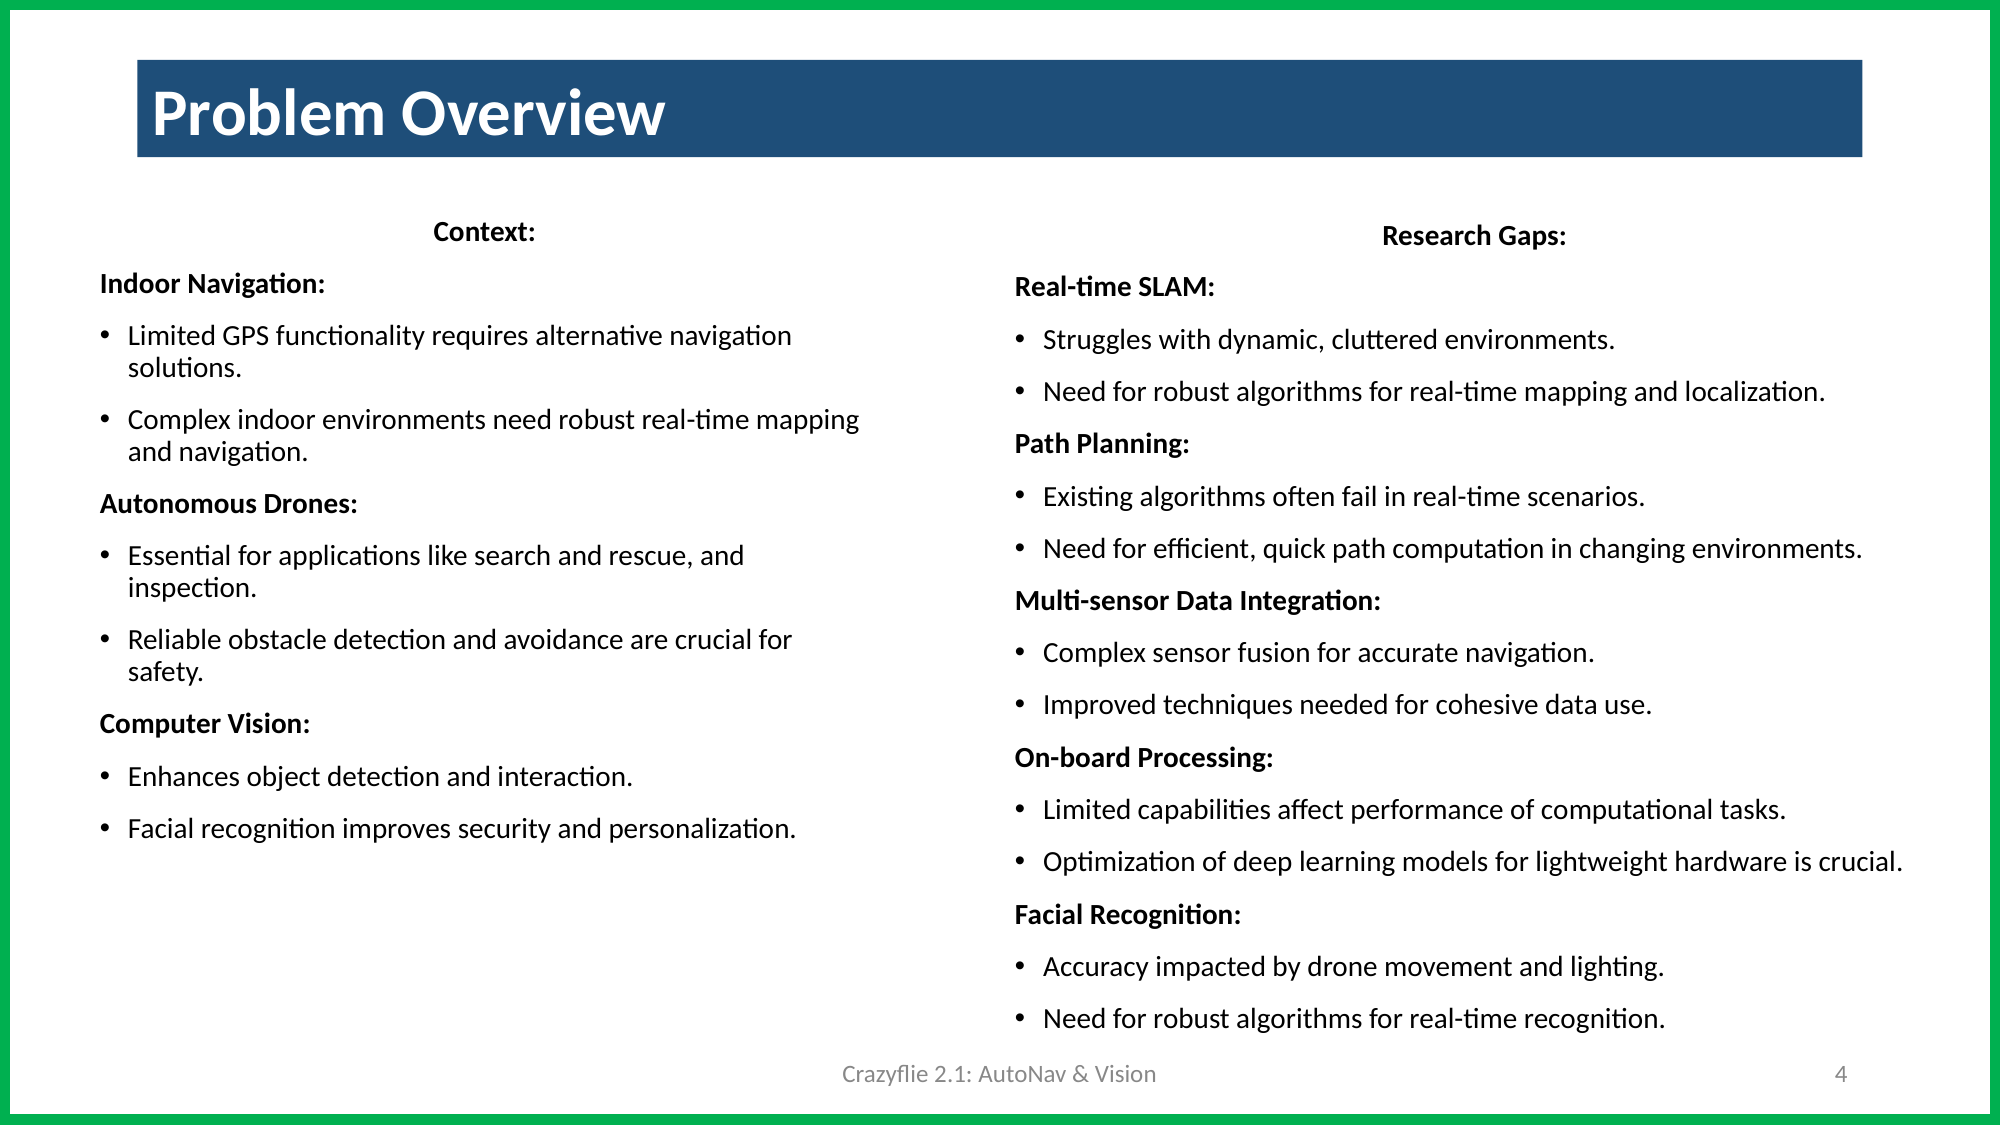

Problem Overview
Context:
Indoor Navigation:
Limited GPS functionality requires alternative navigation solutions.
Complex indoor environments need robust real-time mapping and navigation.
Autonomous Drones:
Essential for applications like search and rescue, and inspection.
Reliable obstacle detection and avoidance are crucial for safety.
Computer Vision:
Enhances object detection and interaction.
Facial recognition improves security and personalization.

Research Gaps:​
Real-time SLAM:​
Struggles with dynamic, cluttered environments.​
Need for robust algorithms for real-time mapping and localization.​
Path Planning:​
Existing algorithms often fail in real-time scenarios.​
Need for efficient, quick path computation in changing environments.​
Multi-sensor Data Integration:​
Complex sensor fusion for accurate navigation.​
Improved techniques needed for cohesive data use.​
On-board Processing:​
Limited capabilities affect performance of computational tasks.​
Optimization of deep learning models for lightweight hardware is crucial.​
Facial Recognition:​
Accuracy impacted by drone movement and lighting.​
Need for robust algorithms for real-time recognition.​
Crazyflie 2.1: AutoNav & Vision
4